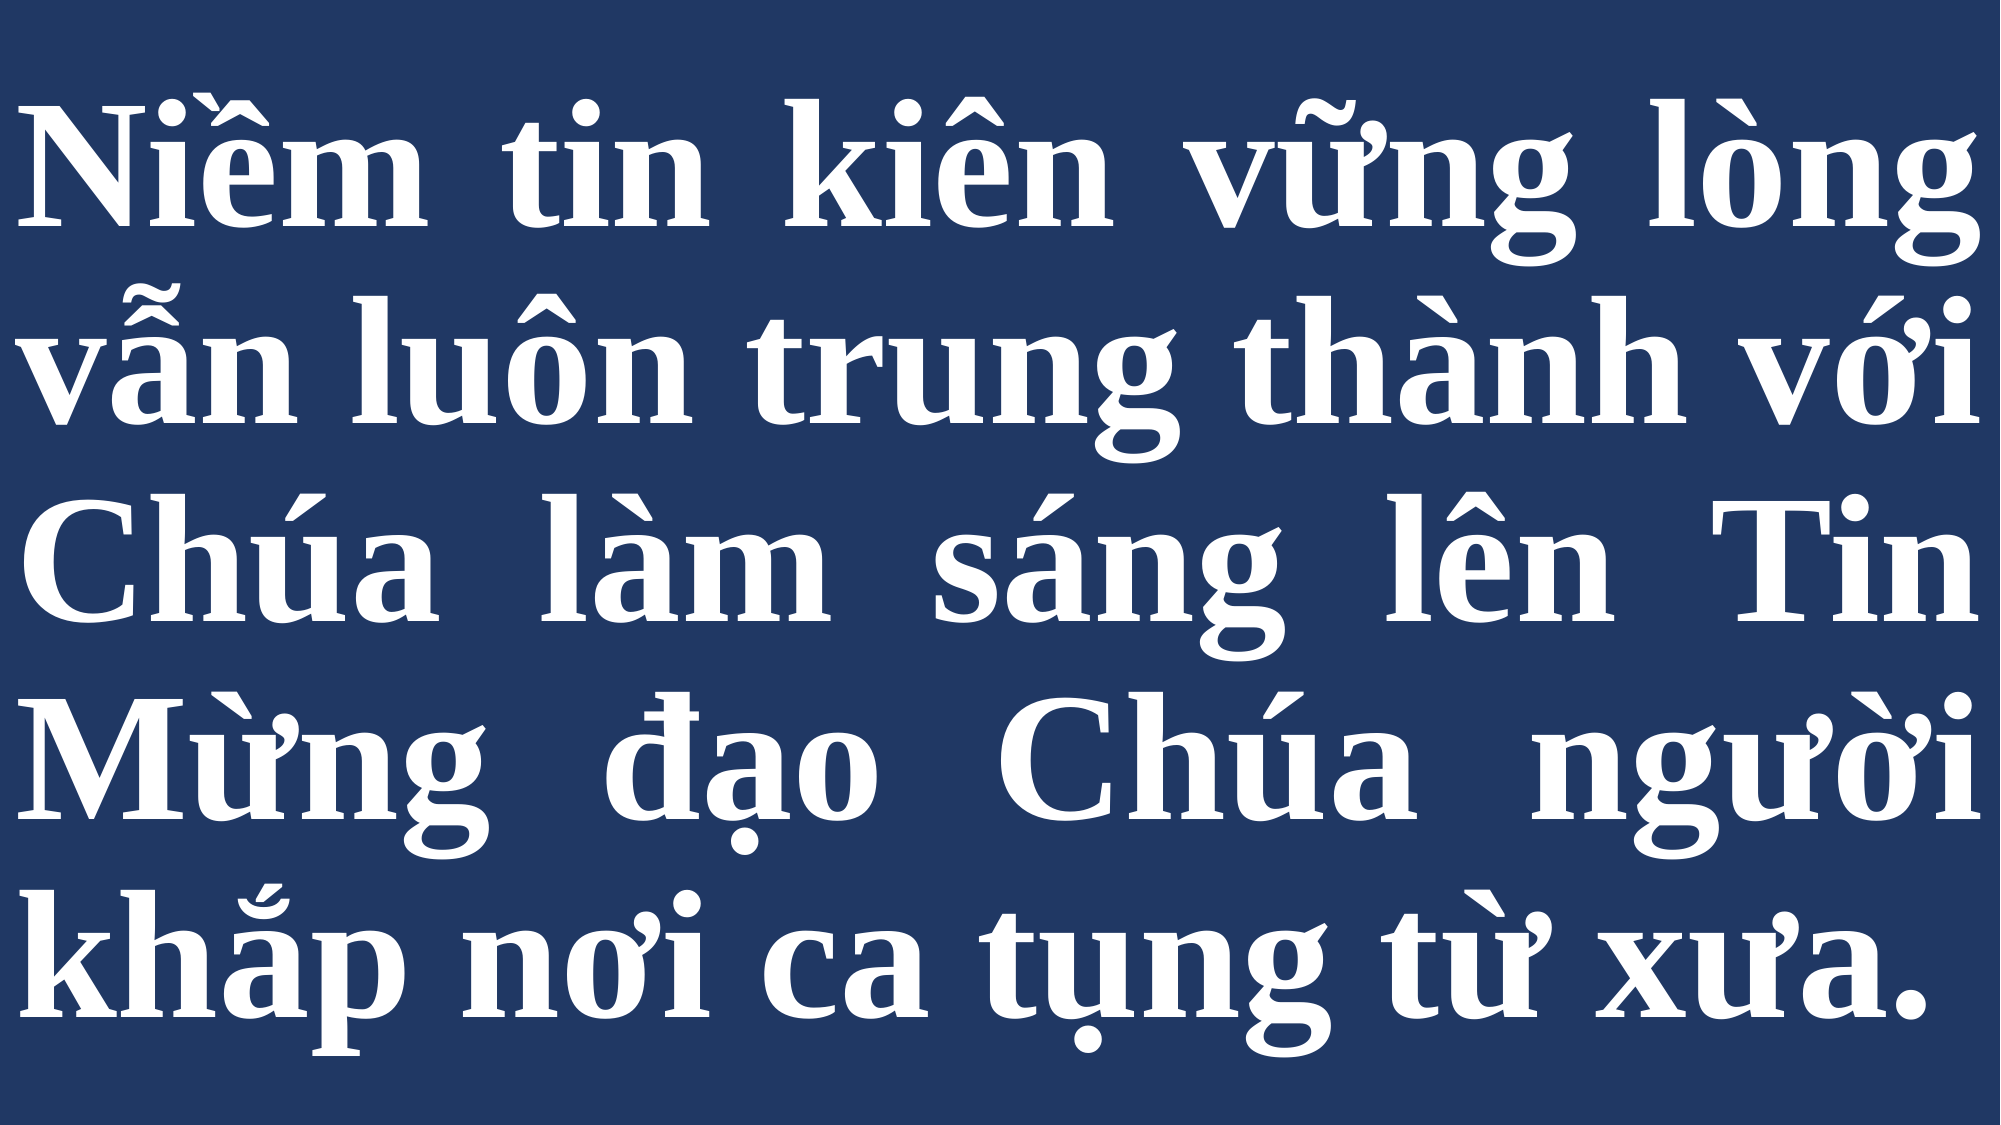

# Niềm tin kiên vững lòng vẫn luôn trung thành với Chúa làm sáng lên Tin Mừng đạo Chúa người khắp nơi ca tụng từ xưa.